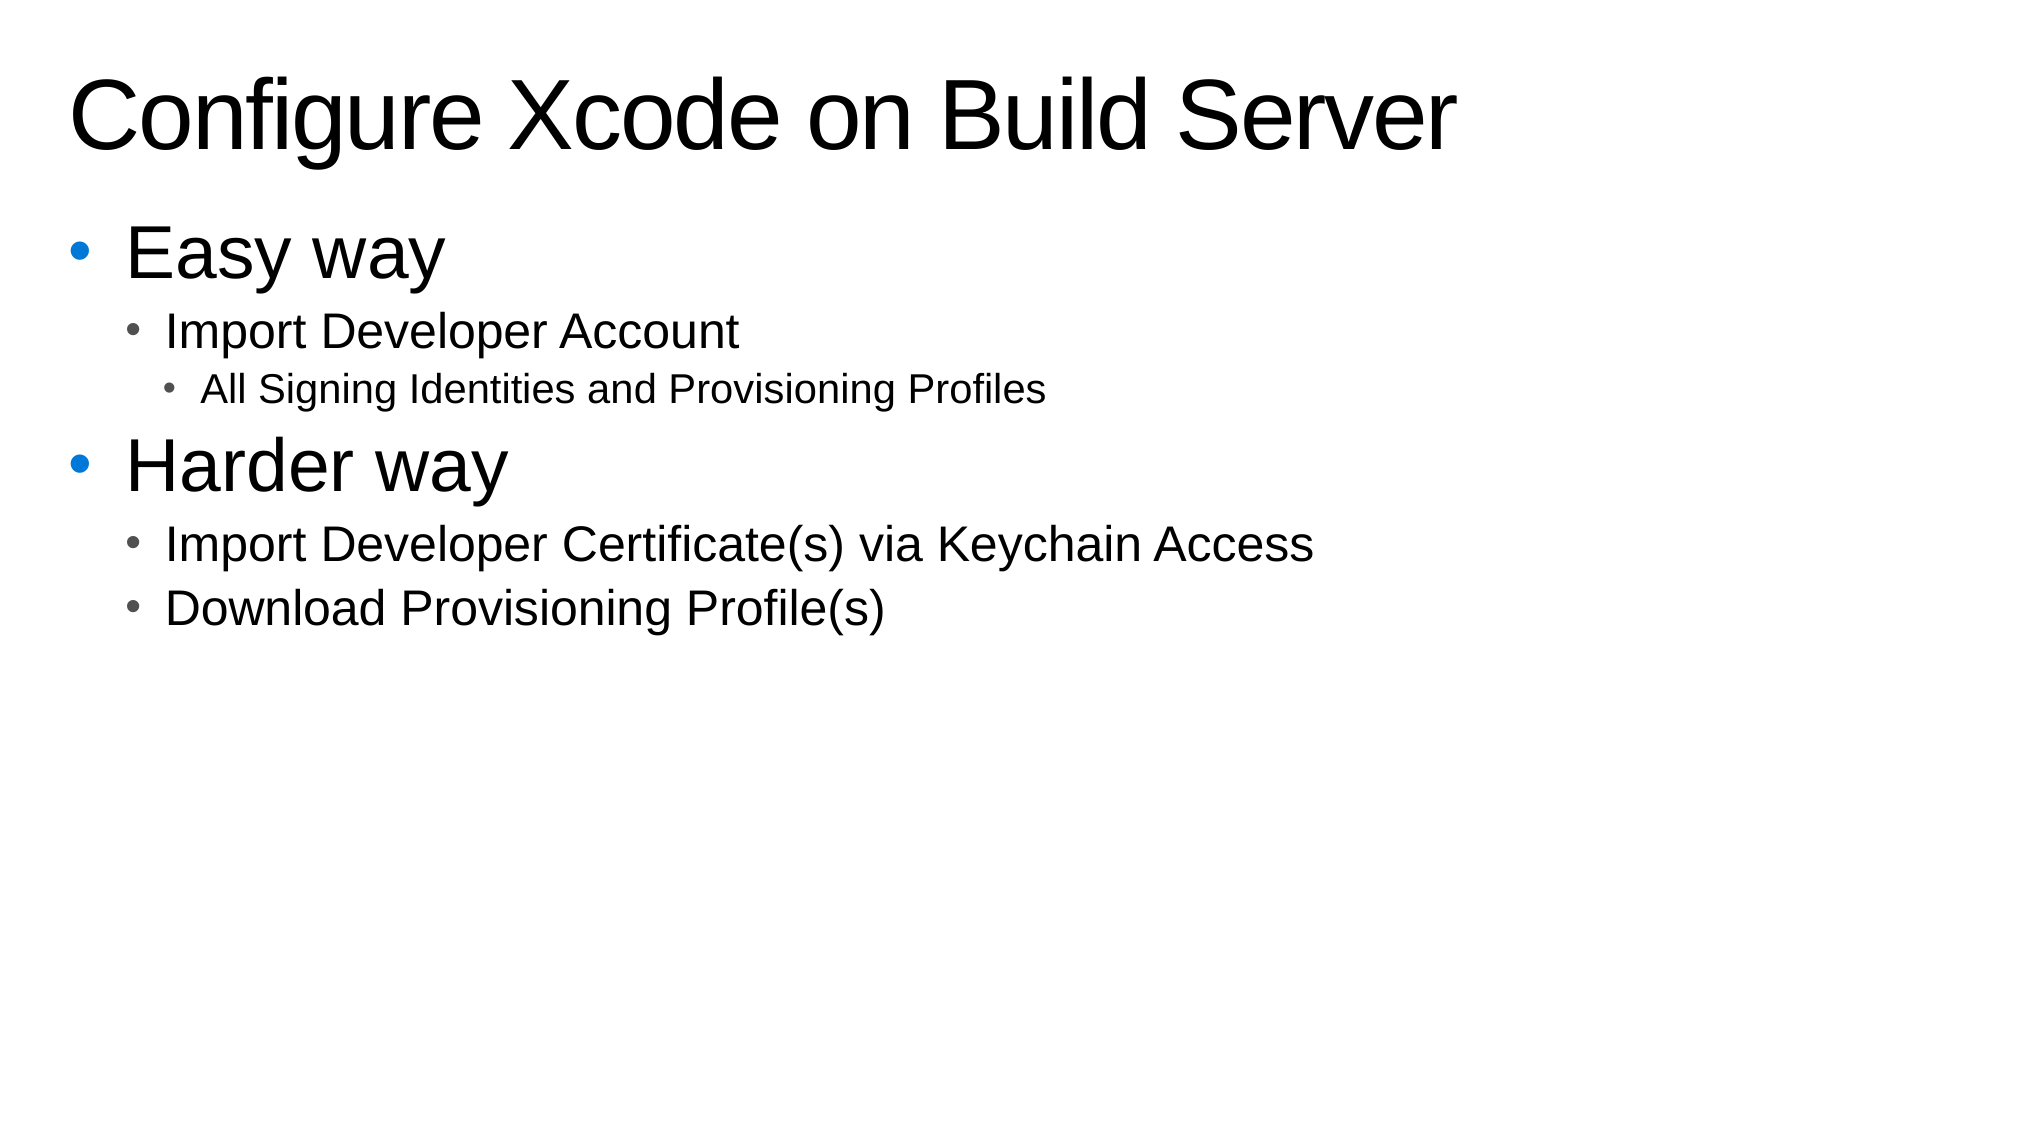

# Configure Xcode on Build Server
Easy way
Import Developer Account
All Signing Identities and Provisioning Profiles
Harder way
Import Developer Certificate(s) via Keychain Access
Download Provisioning Profile(s)